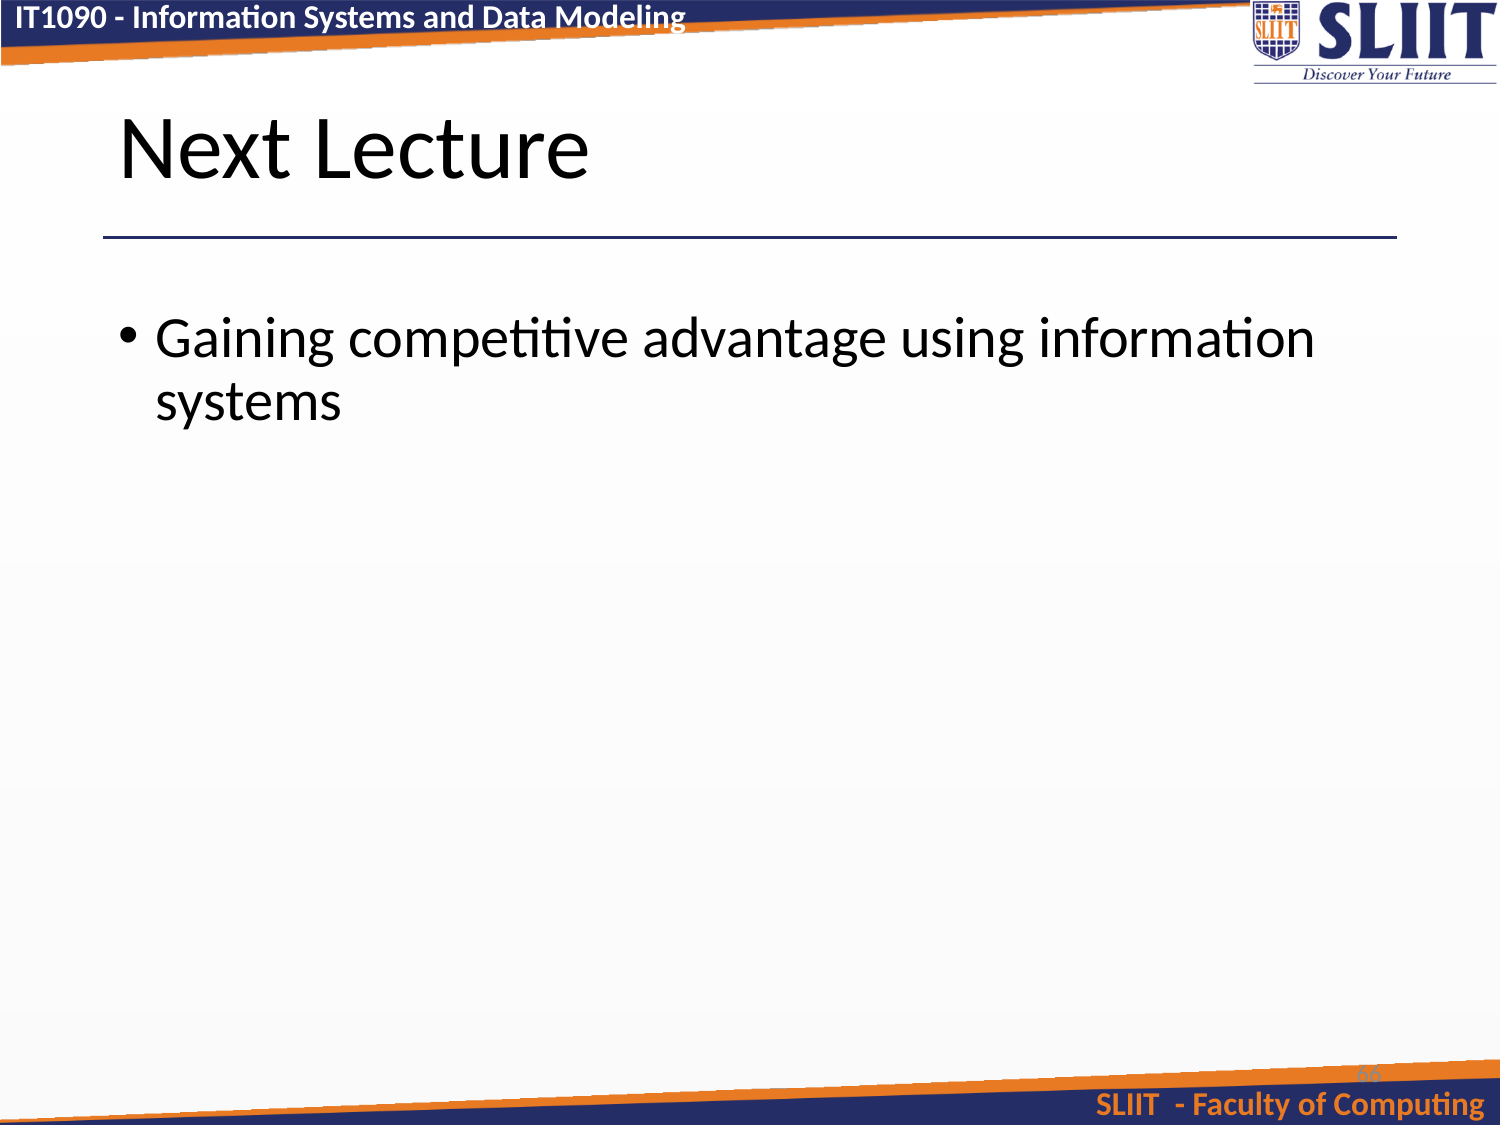

# Next Lecture
Gaining competitive advantage using information systems
66